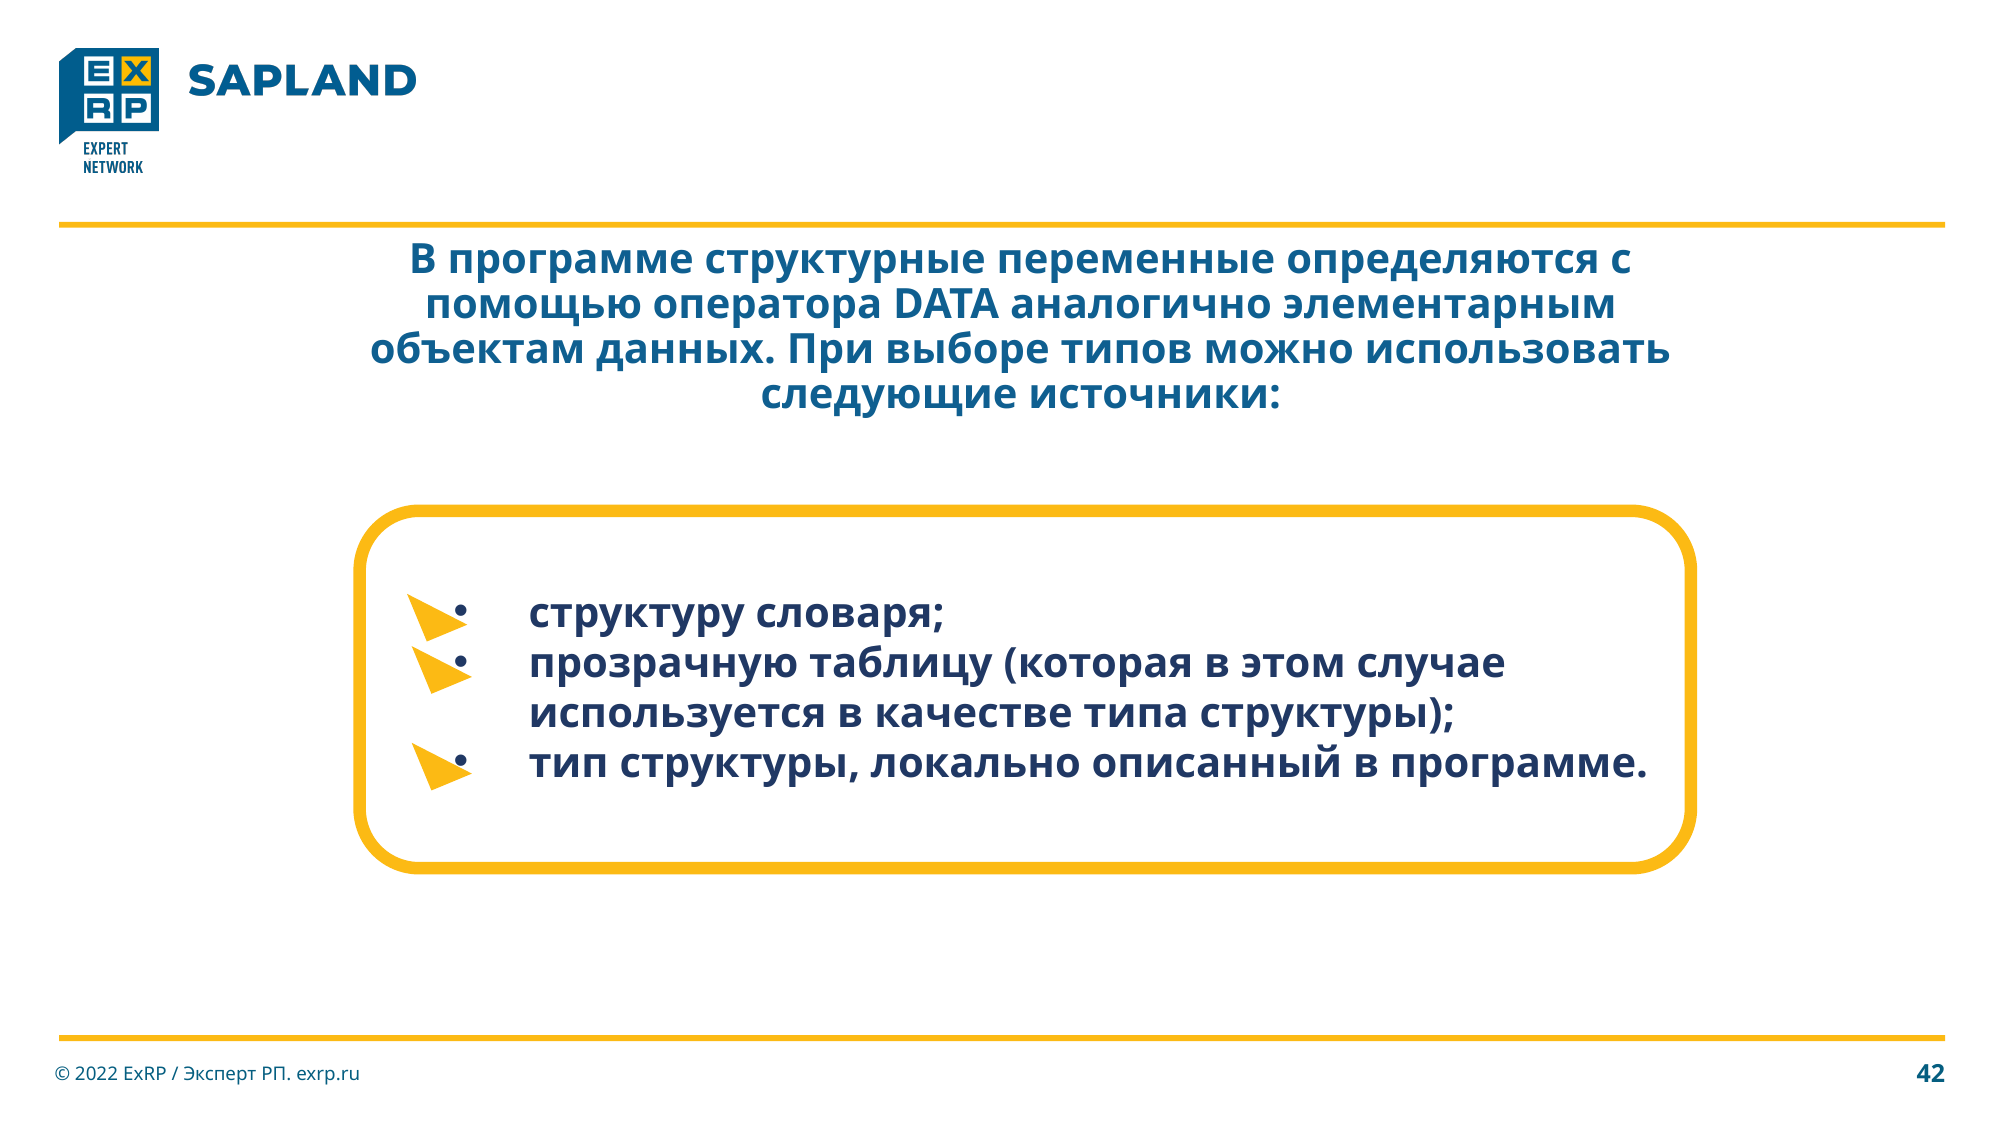

# В программе структурные переменные определяются с помощью оператора DATA аналогично элементарным объектам данных. При выборе типов можно использовать следующие источники:

структуру словаря;
прозрачную таблицу (которая в этом случае используется в качестве типа структуры);
тип структуры, локально описанный в программе.

© 2022 ExRP / Эксперт РП. exrp.ru
42